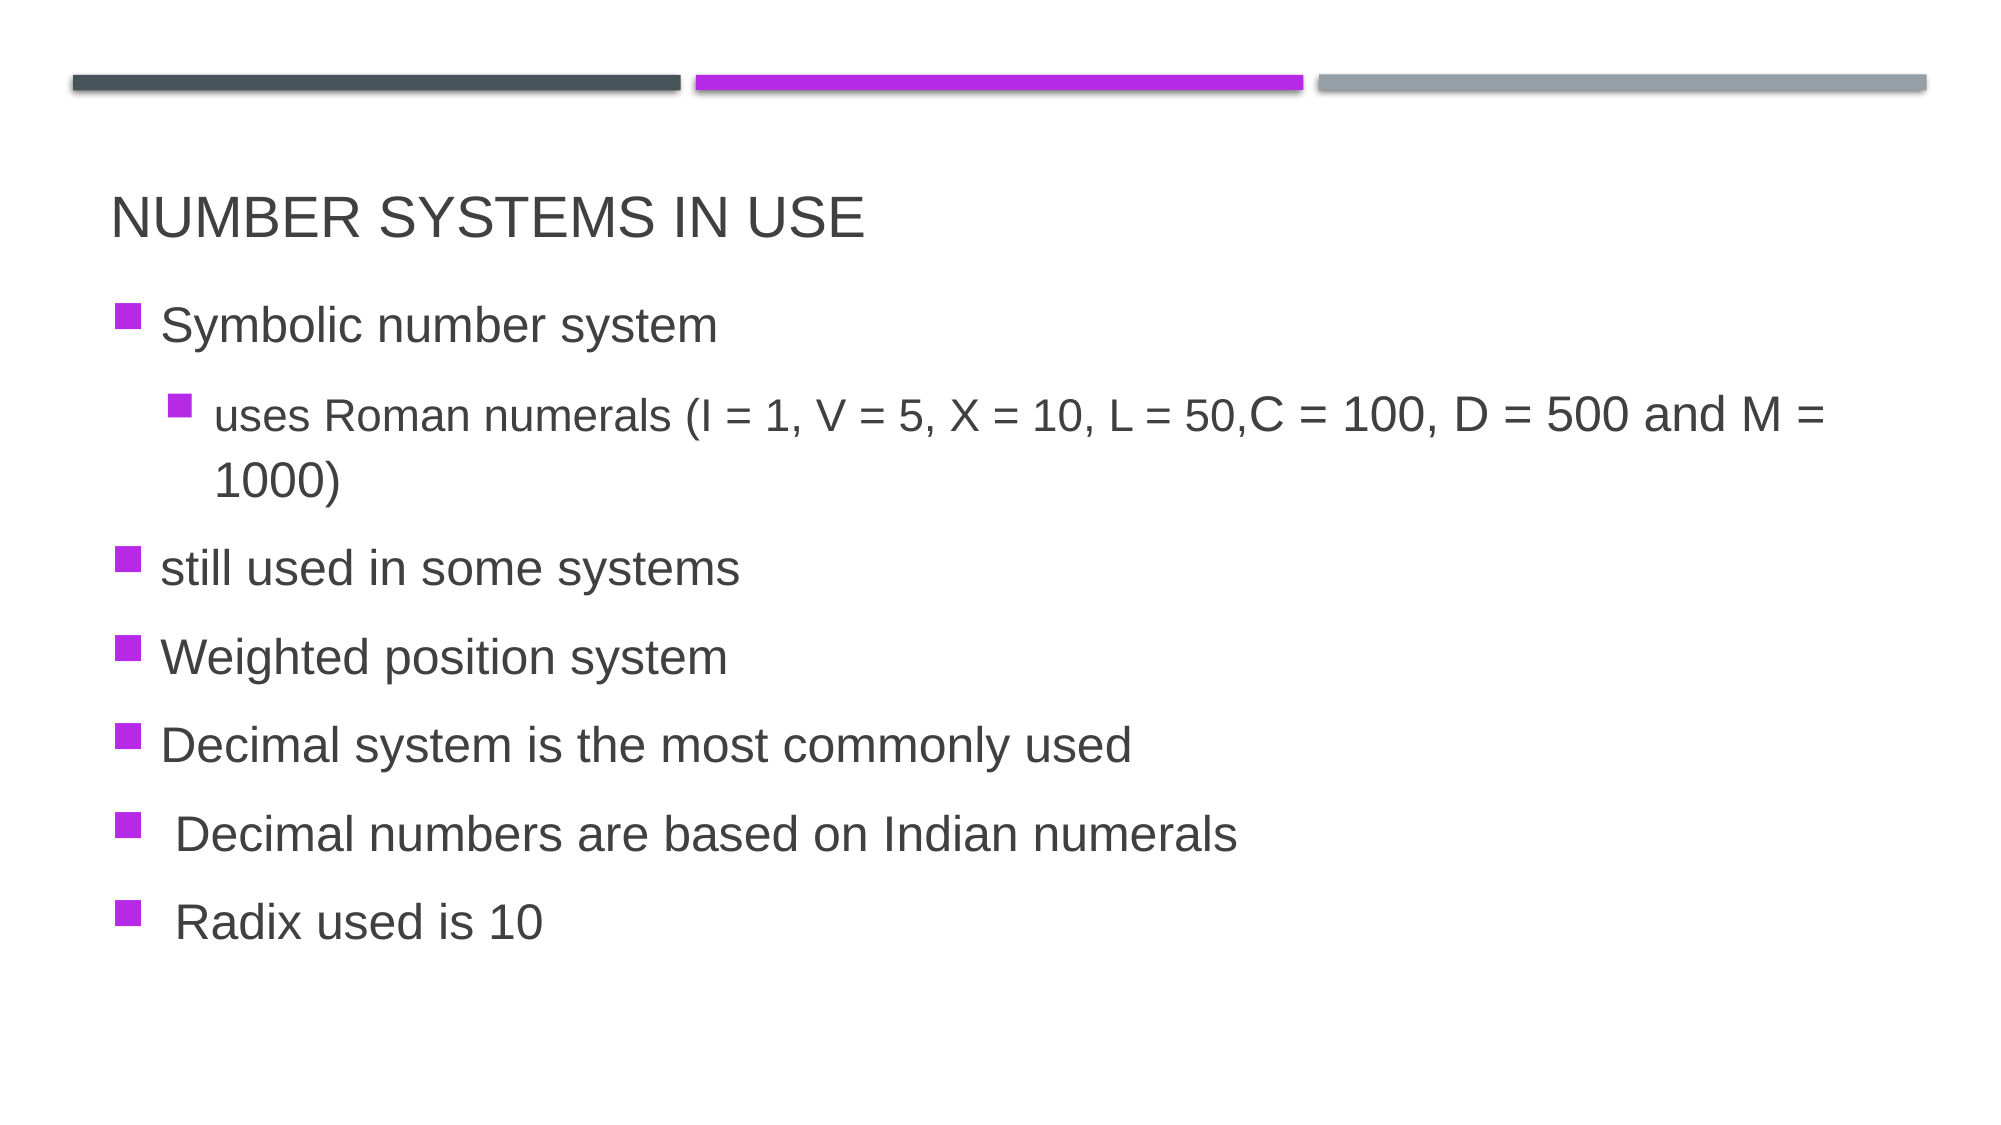

# Number Systems in use
Symbolic number system
uses Roman numerals (I = 1, V = 5, X = 10, L = 50,C = 100, D = 500 and M = 1000)
still used in some systems
Weighted position system
Decimal system is the most commonly used
 Decimal numbers are based on Indian numerals
 Radix used is 10